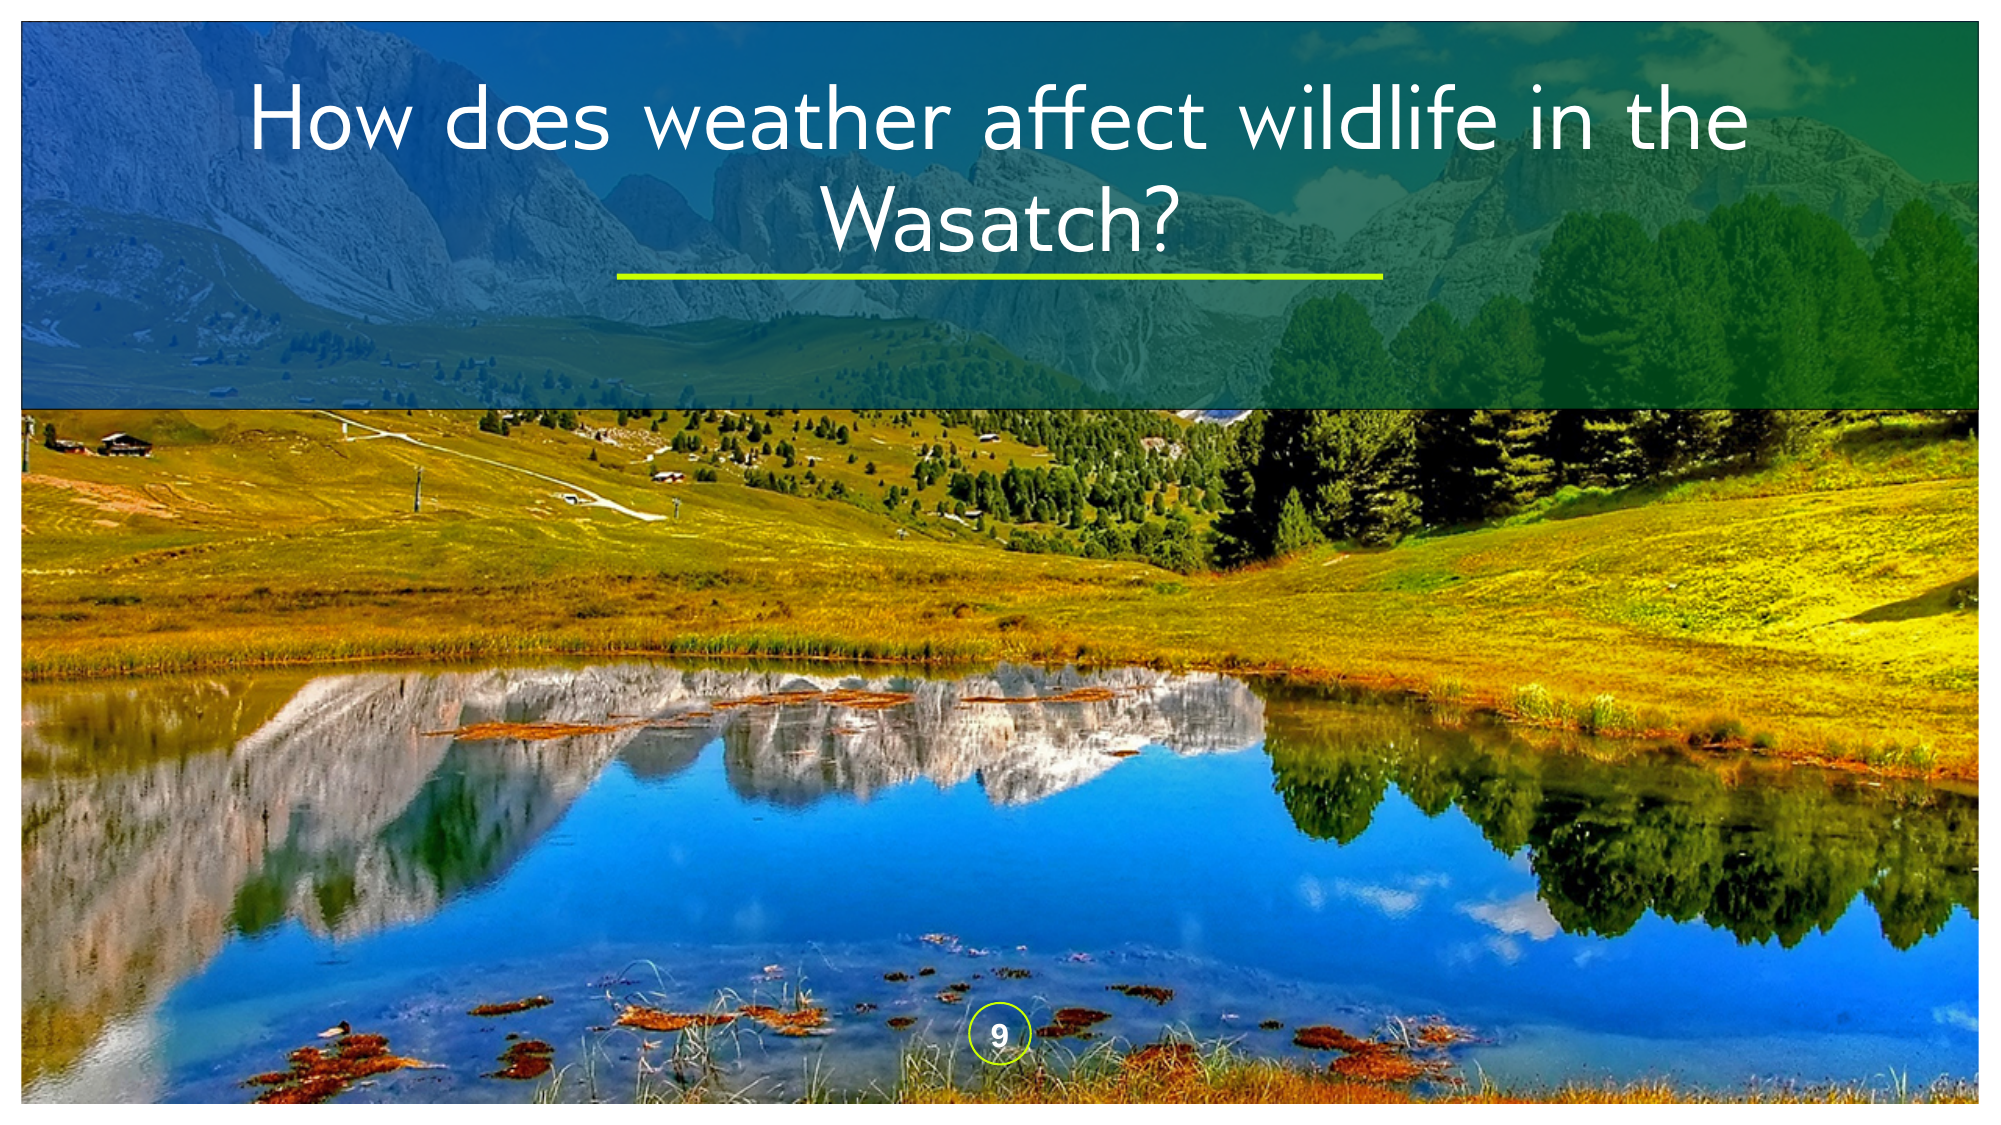

# How does weather affect wildlife in the Wasatch?
9